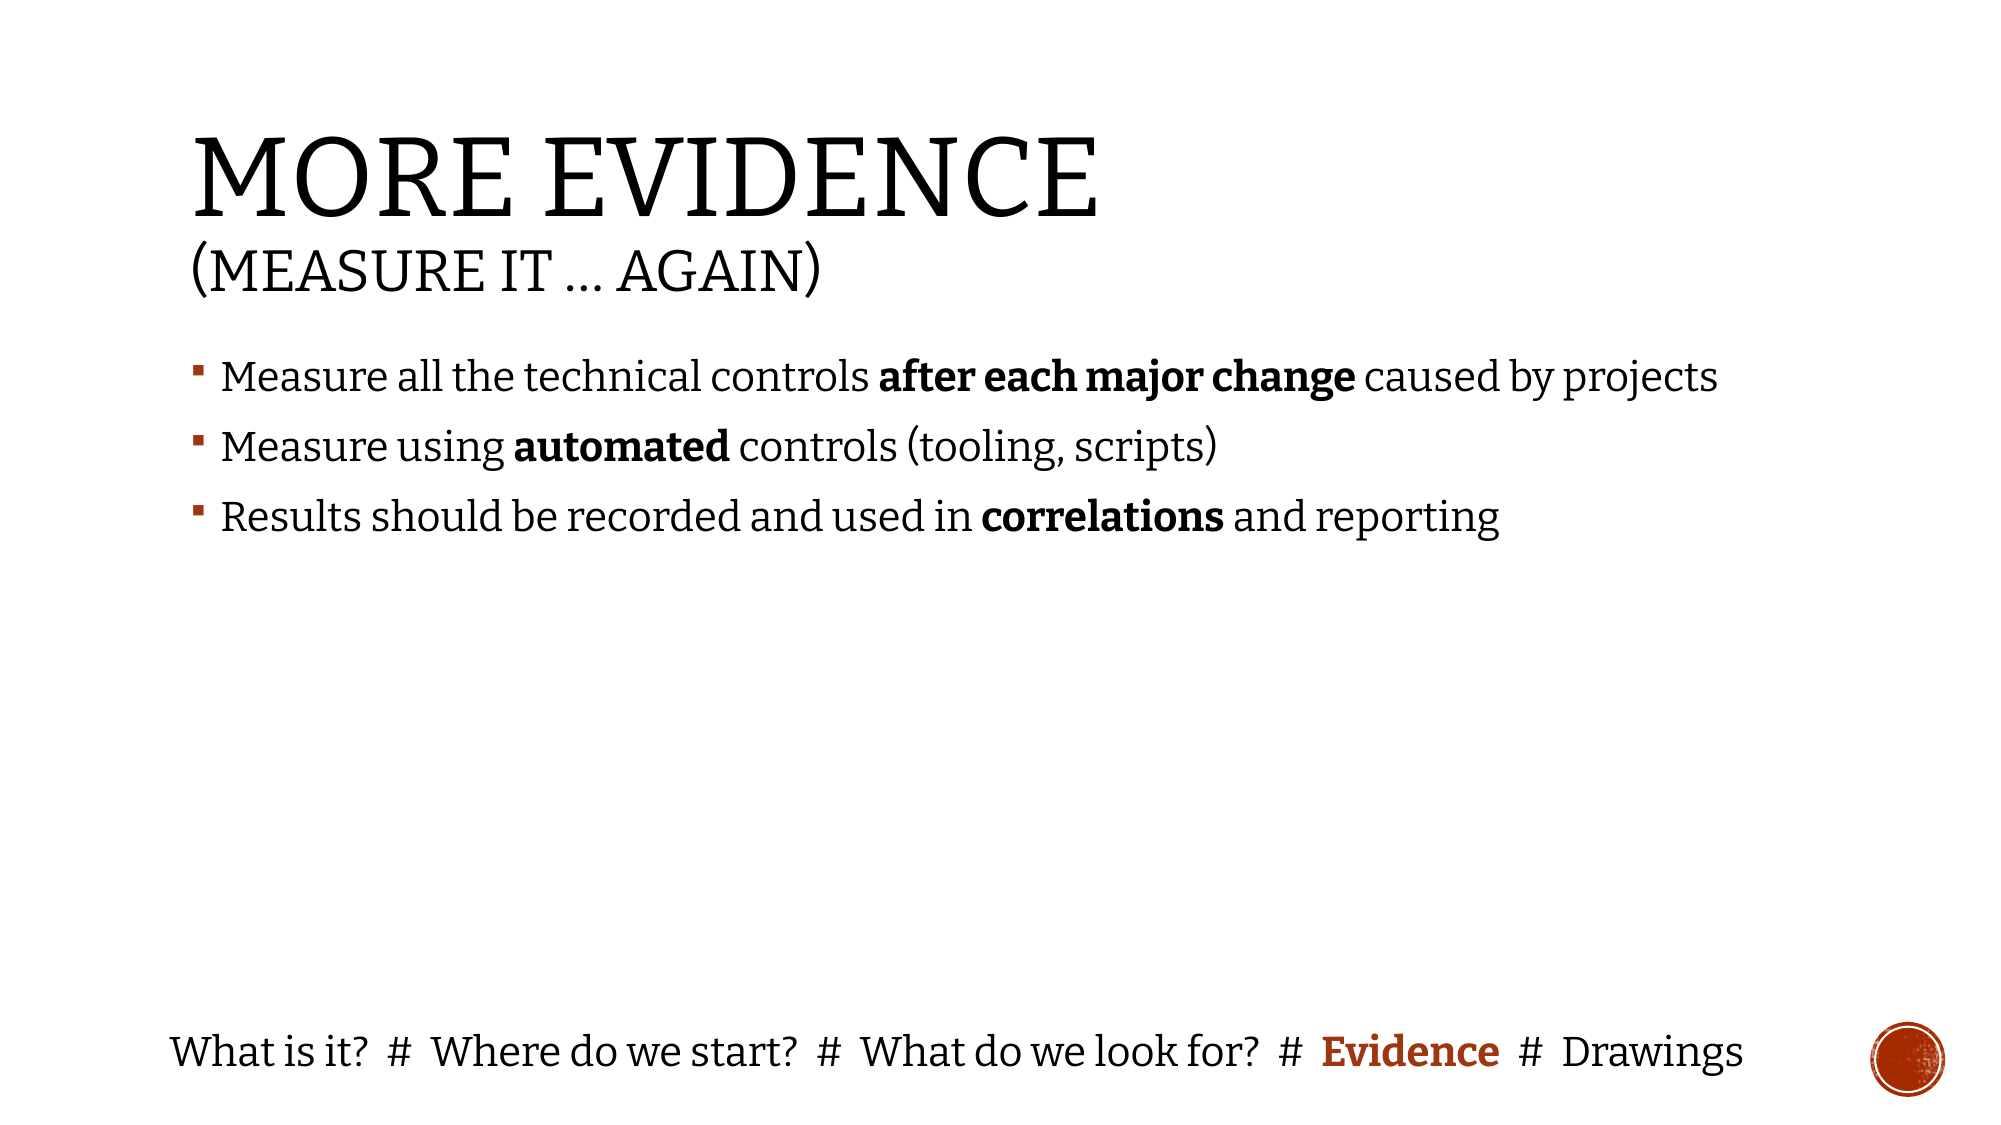

# More evidence (measure it … again)
Measure all the technical controls after each major change caused by projects
Measure using automated controls (tooling, scripts)
Results should be recorded and used in correlations and reporting

What is it?  #  Where do we start?  #  What do we look for?  #  Evidence  #  Drawings